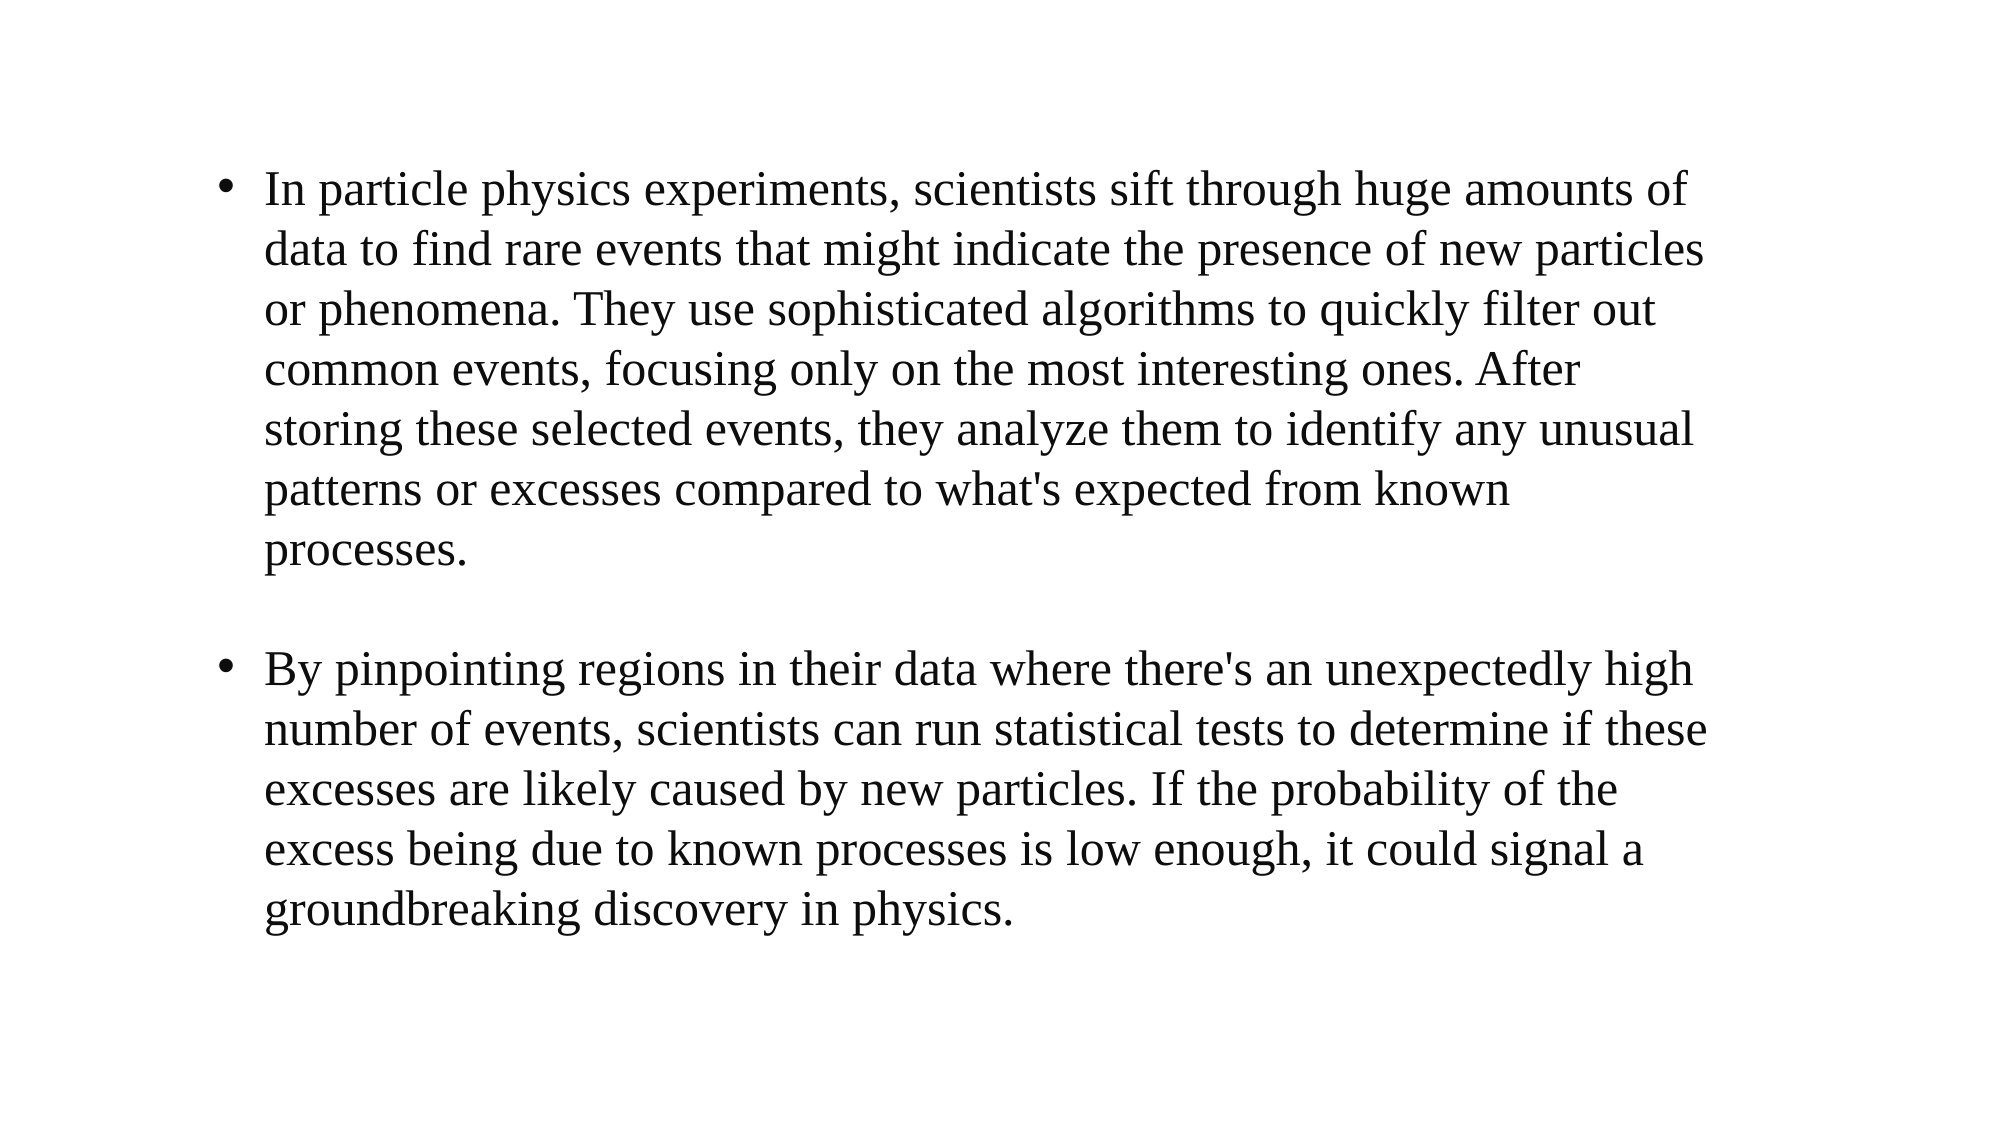

In particle physics experiments, scientists sift through huge amounts of data to find rare events that might indicate the presence of new particles or phenomena. They use sophisticated algorithms to quickly filter out common events, focusing only on the most interesting ones. After storing these selected events, they analyze them to identify any unusual patterns or excesses compared to what's expected from known processes.

By pinpointing regions in their data where there's an unexpectedly high number of events, scientists can run statistical tests to determine if these excesses are likely caused by new particles. If the probability of the excess being due to known processes is low enough, it could signal a groundbreaking discovery in physics.